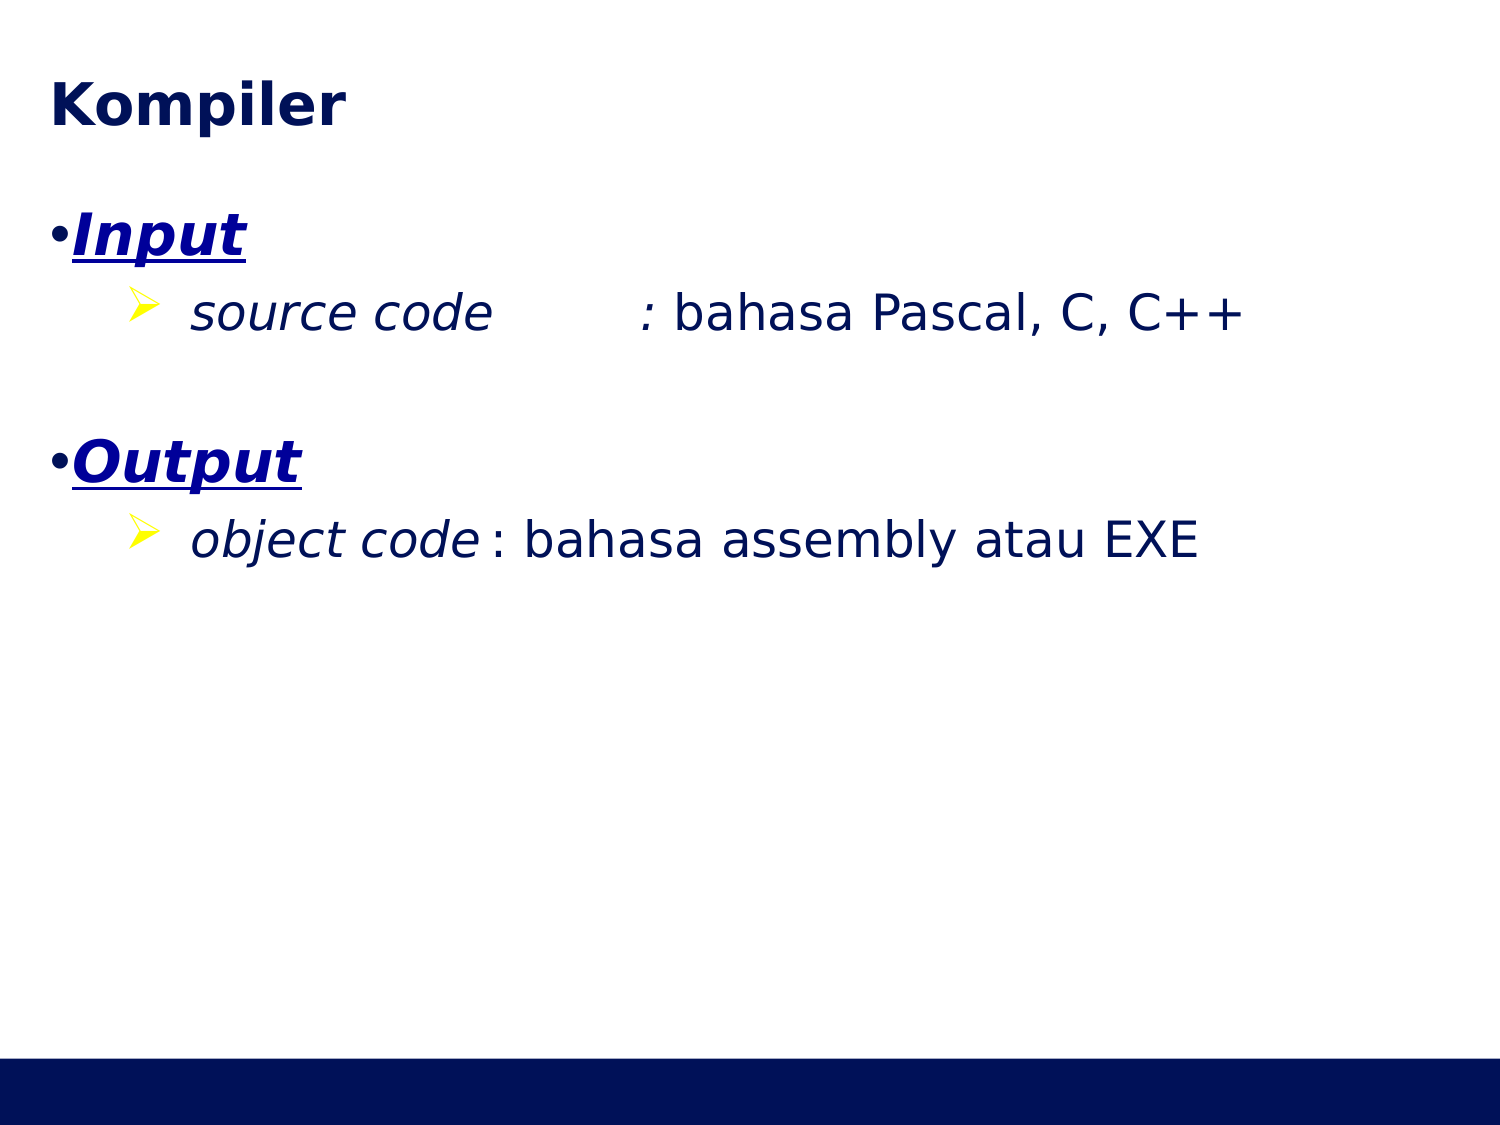

# Kompiler
Input
source code	: bahasa Pascal, C, C++

Output
object code	: bahasa assembly atau EXE